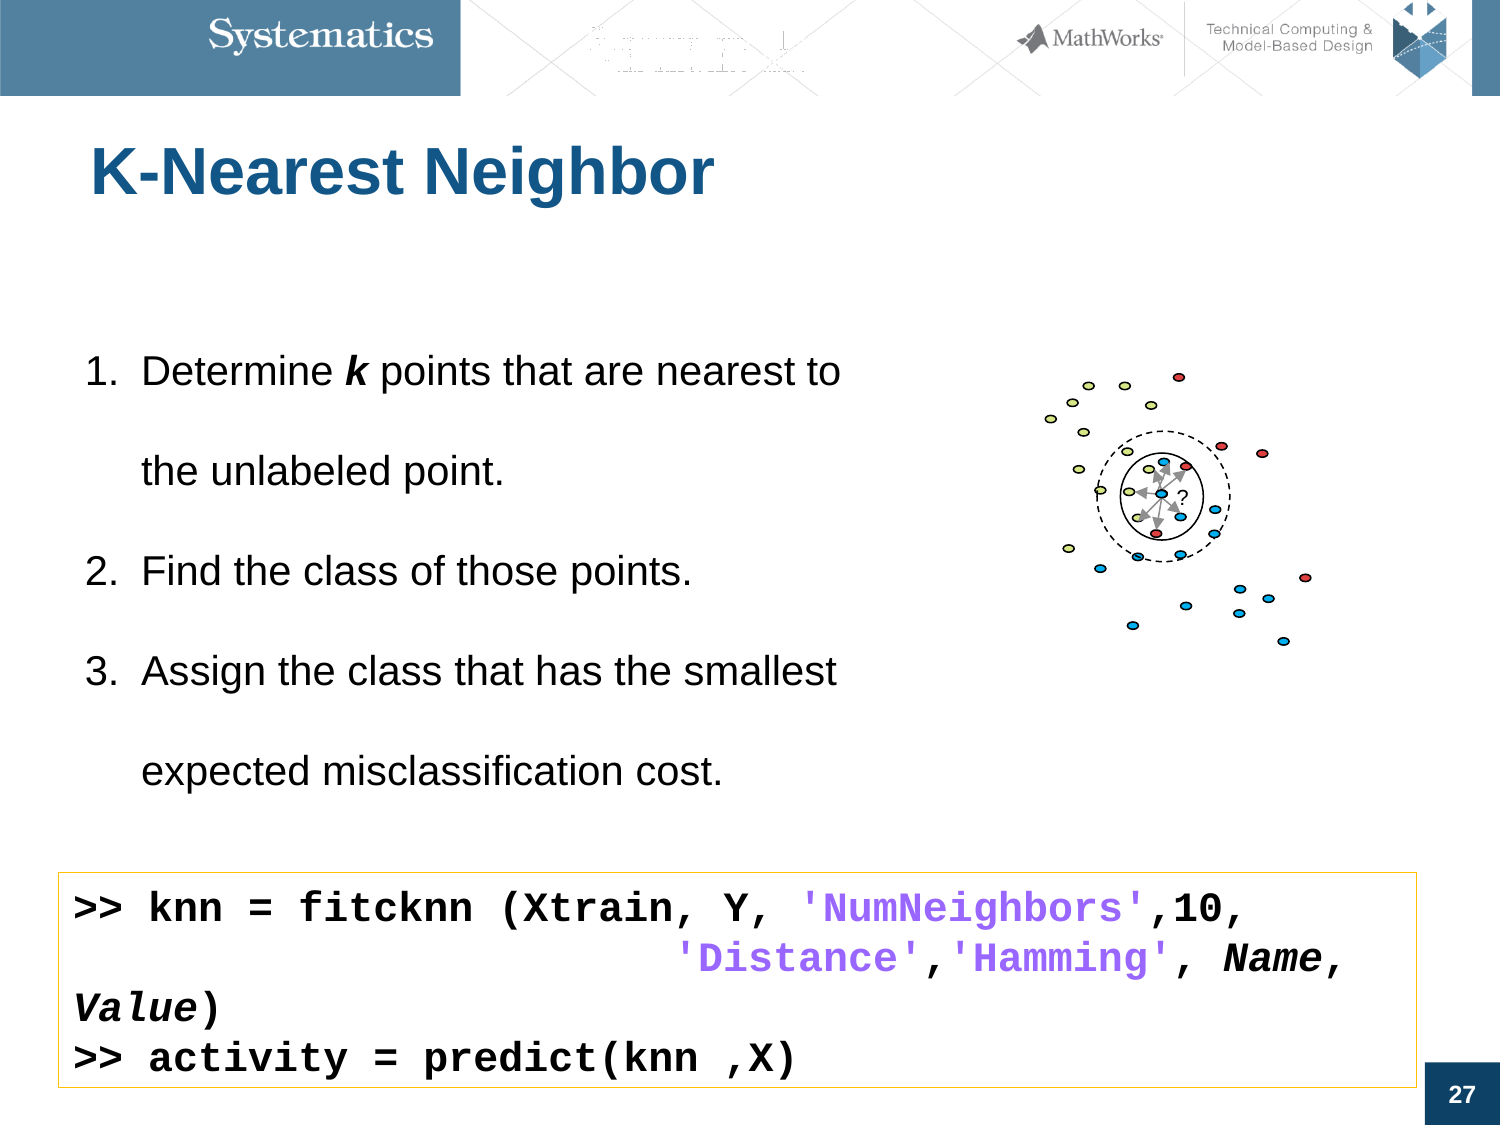

# K-Nearest Neighbor
Determine k points that are nearest to the unlabeled point.
Find the class of those points.
Assign the class that has the smallest expected misclassification cost.

?

>> knn = fitcknn (Xtrain, Y, 'NumNeighbors',10, 				'Distance','Hamming', Name, Value)
>> activity = predict(knn ,X)